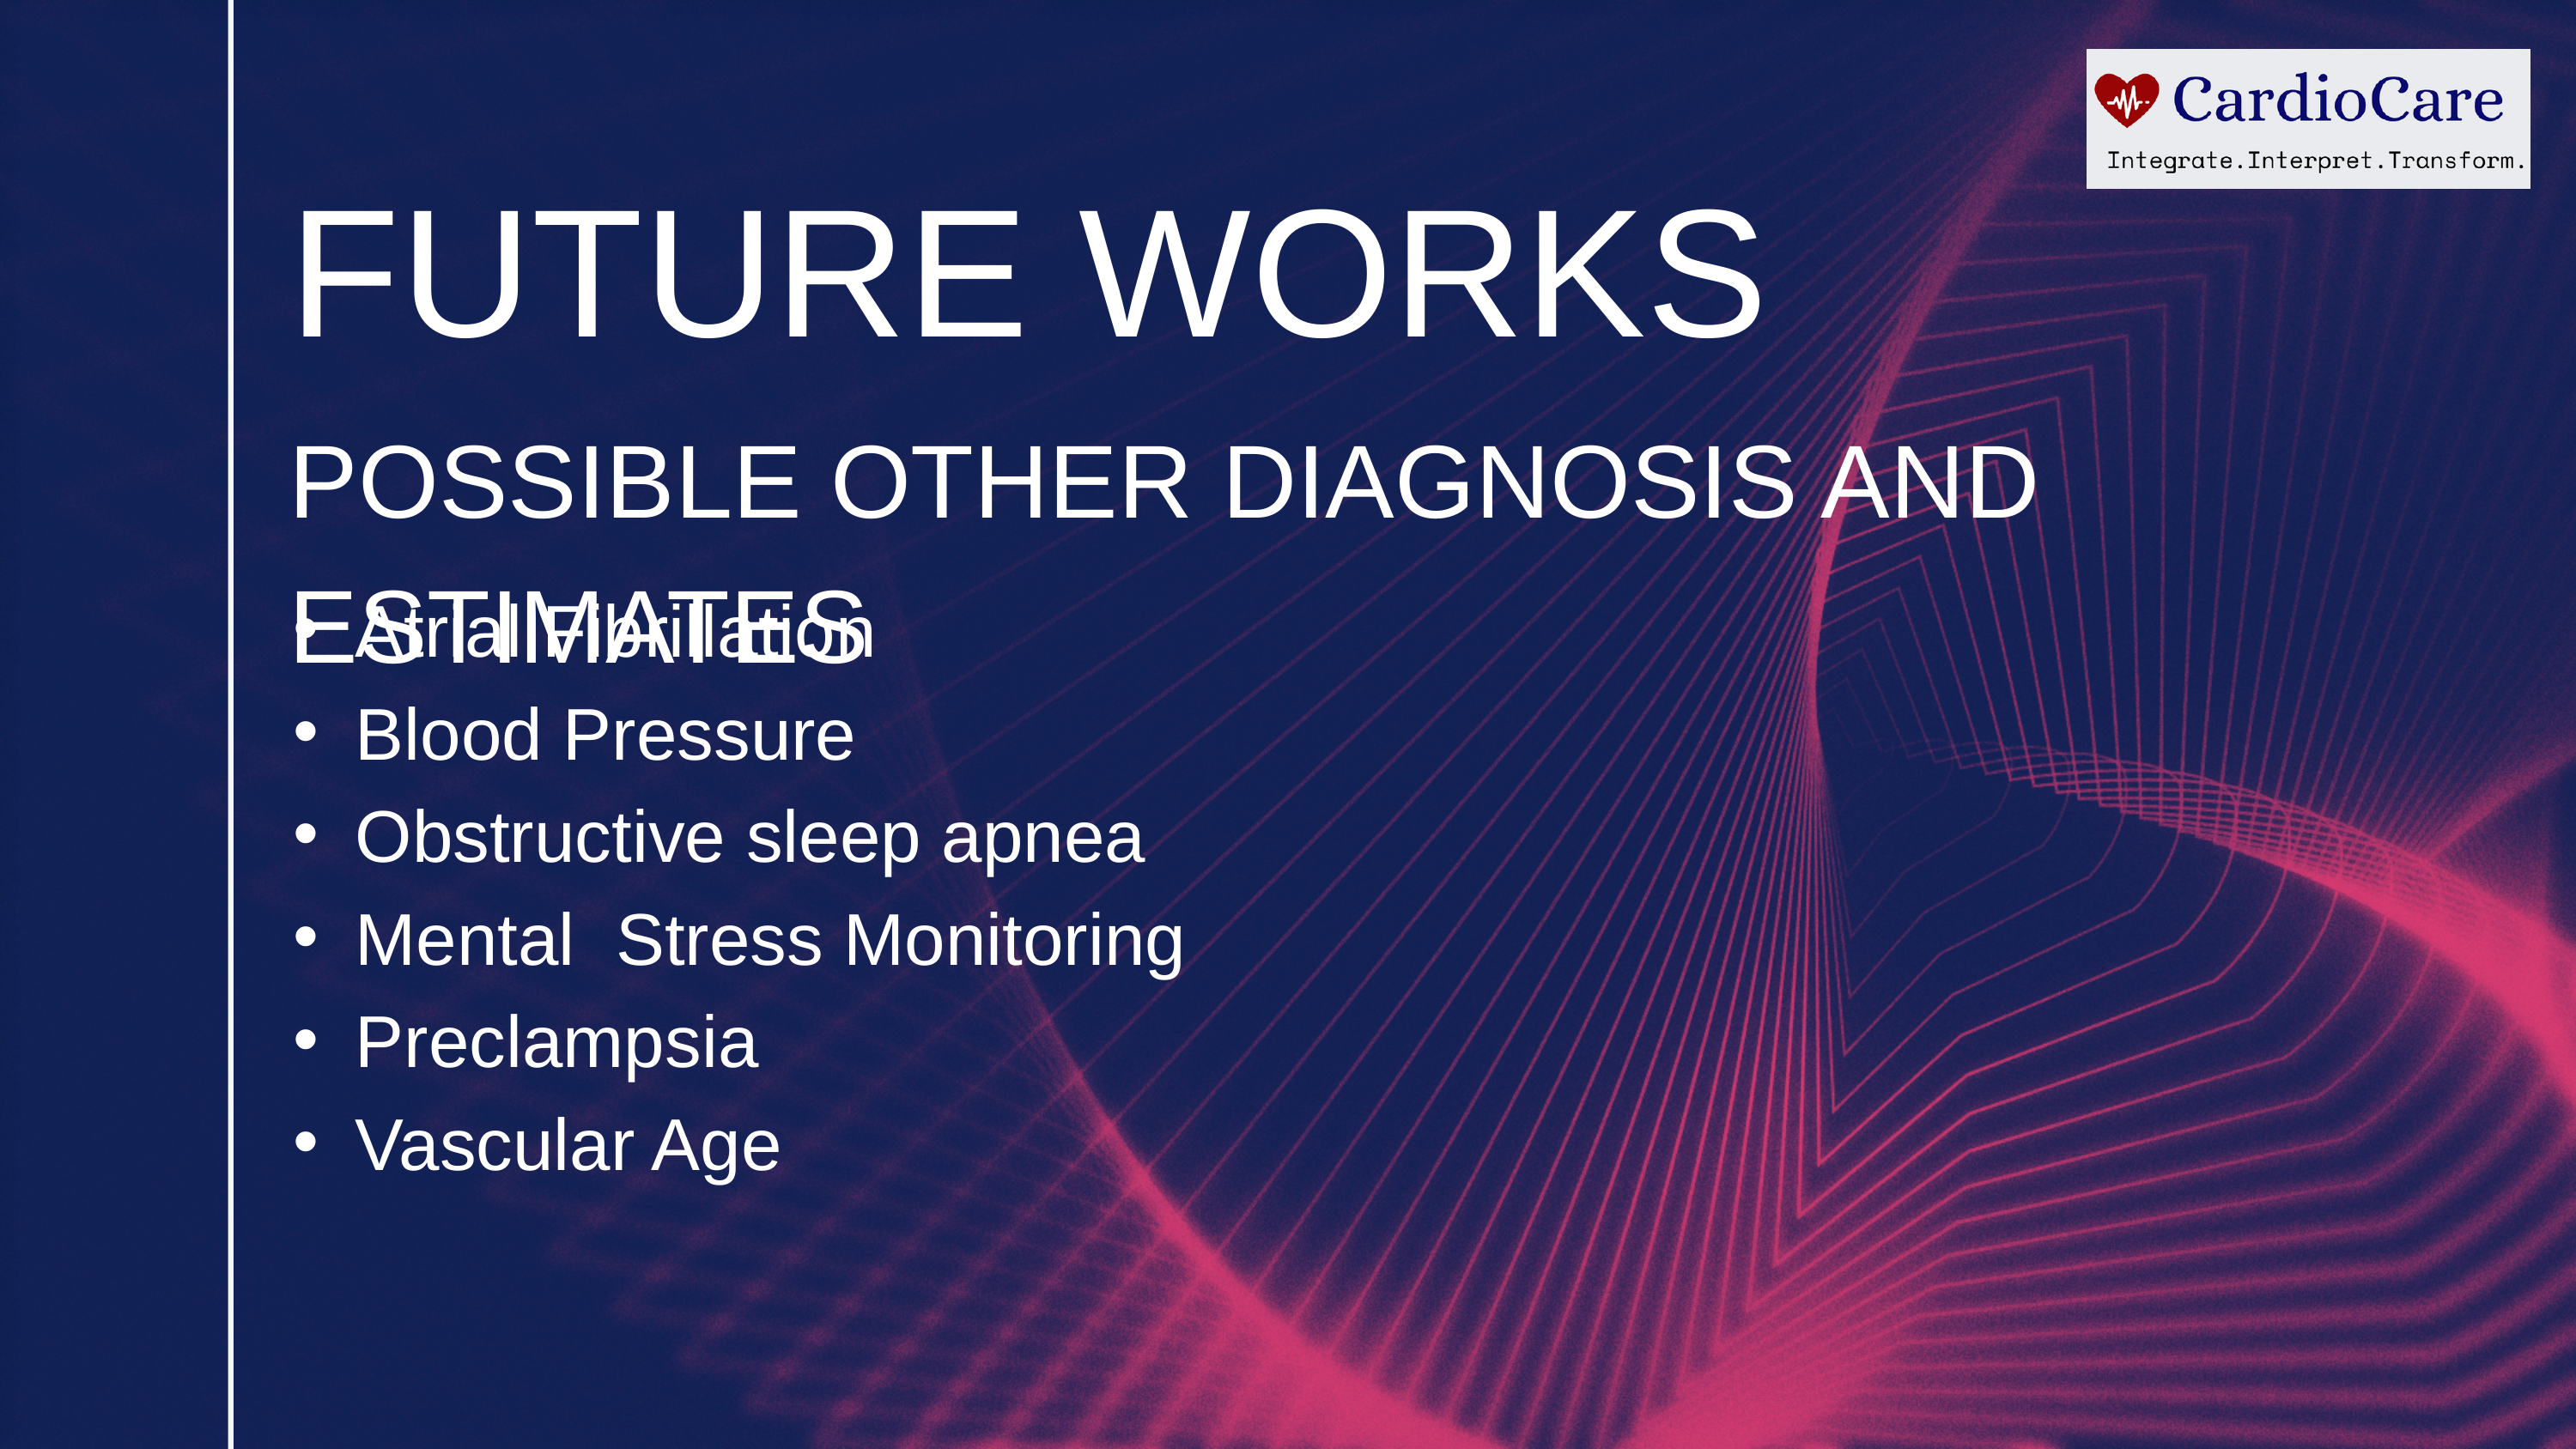

FUTURE WORKS
POSSIBLE OTHER DIAGNOSIS AND ESTIMATES
Atrial Fibrillation
Blood Pressure
Obstructive sleep apnea
Mental  Stress Monitoring
Preclampsia
Vascular Age